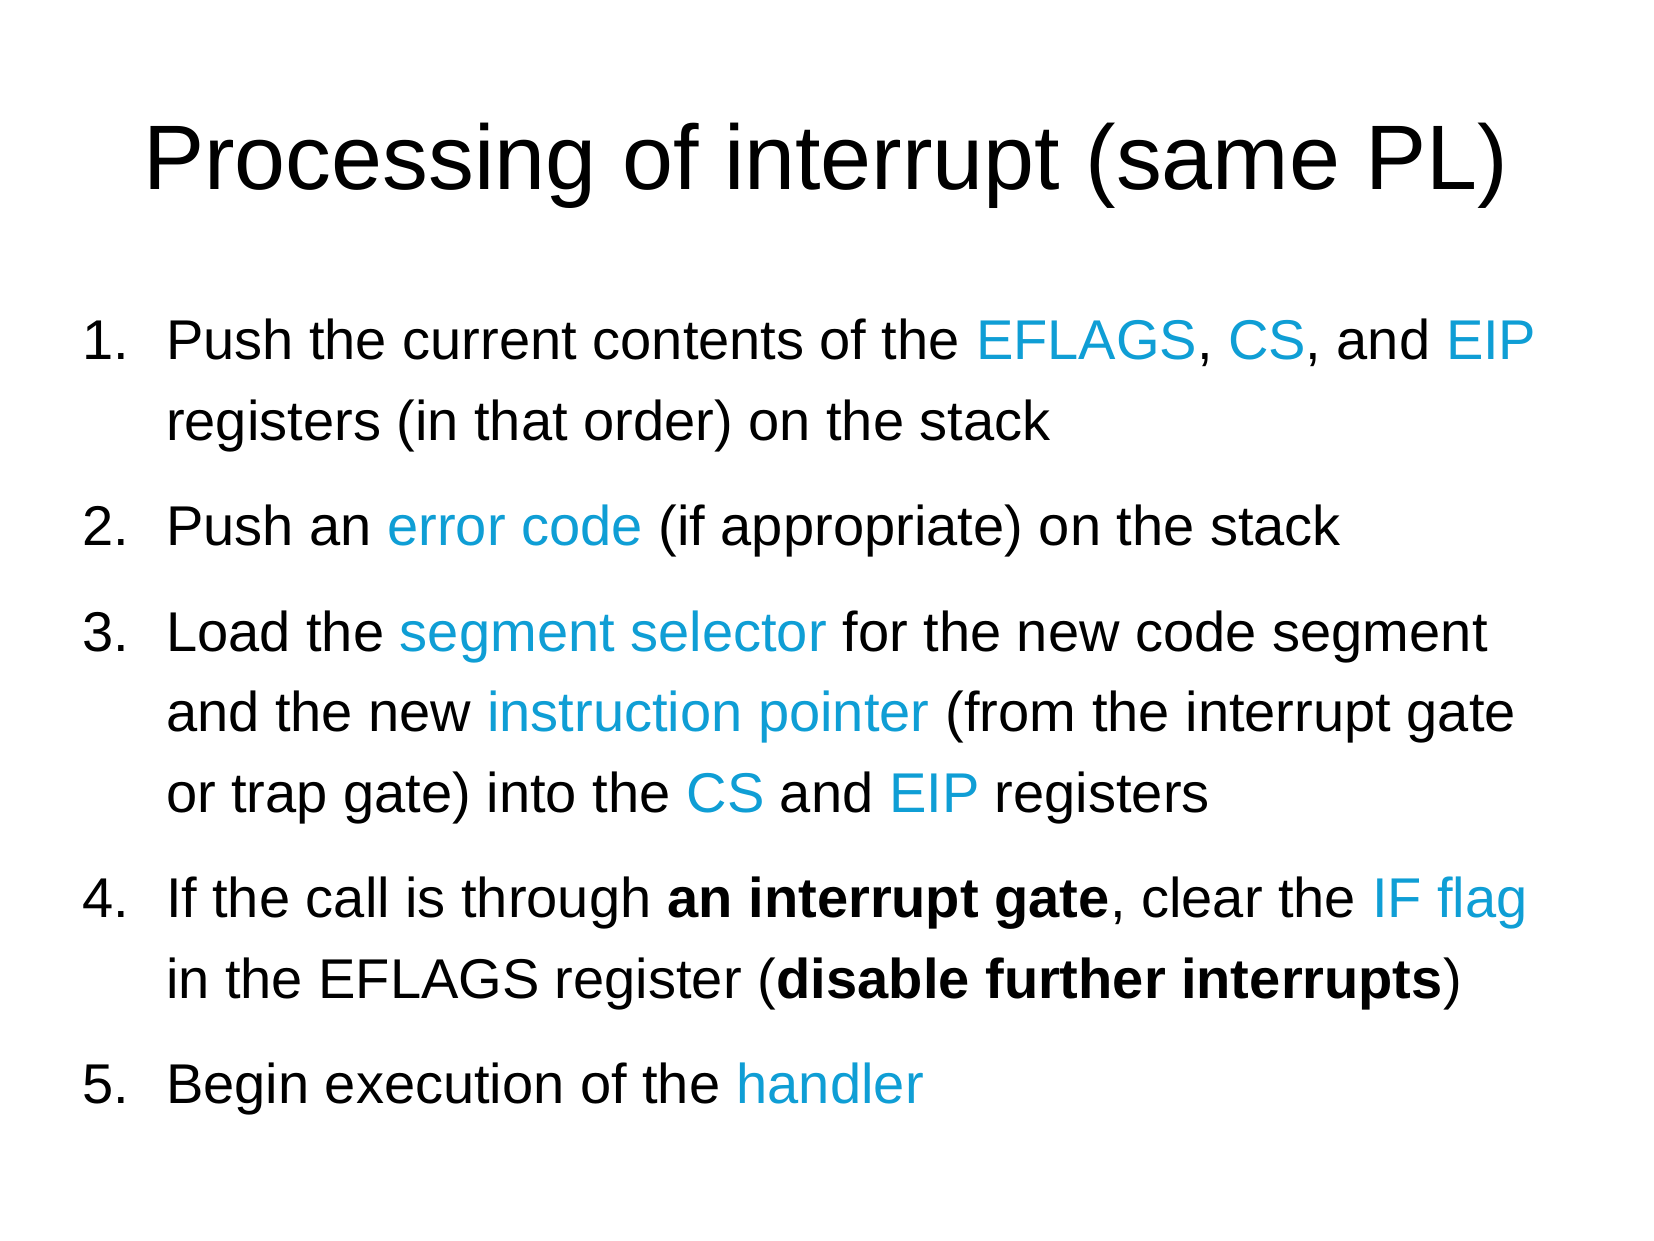

Processing of interrupt (same PL)
Push the current contents of the EFLAGS, CS, and EIP registers (in that order) on the stack
Push an error code (if appropriate) on the stack
Load the segment selector for the new code segment and the new instruction pointer (from the interrupt gate or trap gate) into the CS and EIP registers
If the call is through an interrupt gate, clear the IF flag in the EFLAGS register (disable further interrupts)
Begin execution of the handler